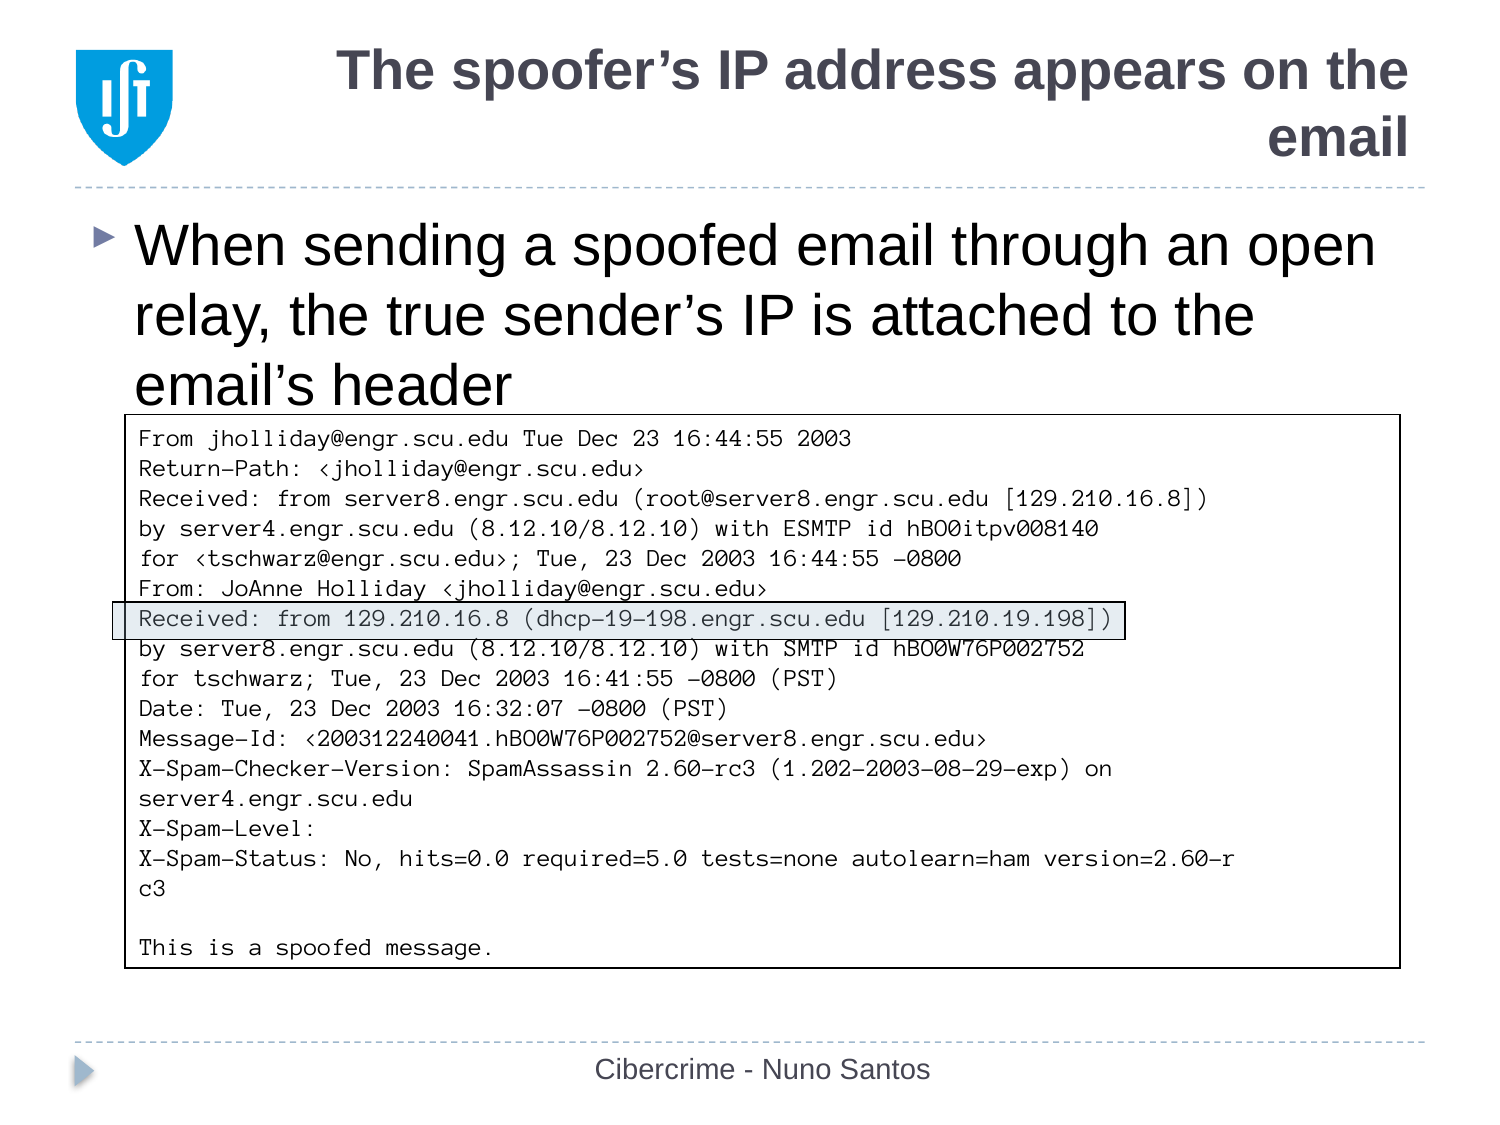

# The spoofer’s IP address appears on the email
When sending a spoofed email through an open relay, the true sender’s IP is attached to the email’s header

From jholliday@engr.scu.edu Tue Dec 23 16:44:55 2003
Return-Path: <jholliday@engr.scu.edu>
Received: from server8.engr.scu.edu (root@server8.engr.scu.edu [129.210.16.8])
by server4.engr.scu.edu (8.12.10/8.12.10) with ESMTP id hBO0itpv008140
for <tschwarz@engr.scu.edu>; Tue, 23 Dec 2003 16:44:55 -0800
From: JoAnne Holliday <jholliday@engr.scu.edu>
Received: from 129.210.16.8 (dhcp-19-198.engr.scu.edu [129.210.19.198])
by server8.engr.scu.edu (8.12.10/8.12.10) with SMTP id hBO0W76P002752
for tschwarz; Tue, 23 Dec 2003 16:41:55 -0800 (PST)
Date: Tue, 23 Dec 2003 16:32:07 -0800 (PST)
Message-Id: <200312240041.hBO0W76P002752@server8.engr.scu.edu>
X-Spam-Checker-Version: SpamAssassin 2.60-rc3 (1.202-2003-08-29-exp) on
server4.engr.scu.edu
X-Spam-Level:
X-Spam-Status: No, hits=0.0 required=5.0 tests=none autolearn=ham version=2.60-r
c3

This is a spoofed message.

Cibercrime - Nuno Santos